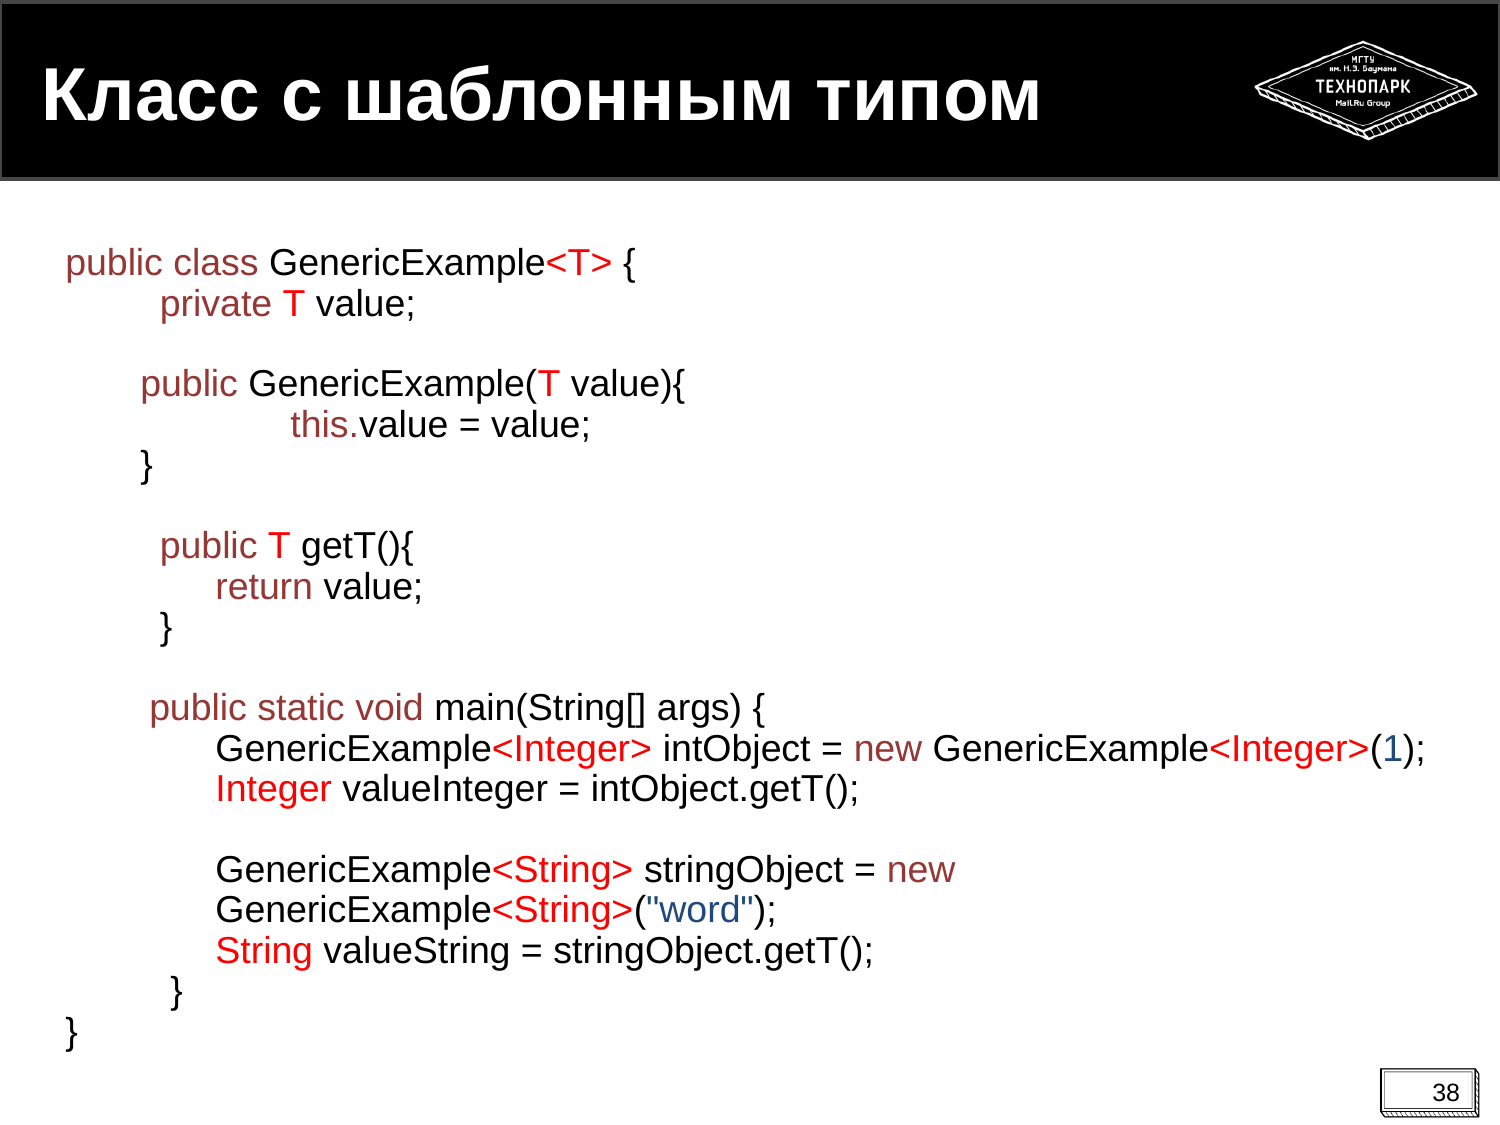

# Класс с шаблонным типом
public class GenericExample<T> {
         private T value;

public GenericExample(T value){
	this.value = value;
}

         public T getT(){
	return value;
         }

        public static void main(String[] args) {
GenericExample<Integer> intObject = new GenericExample<Integer>(1);
Integer valueInteger = intObject.getT();

GenericExample<String> stringObject = new GenericExample<String>("word");
String valueString = stringObject.getT();
          }
}
38